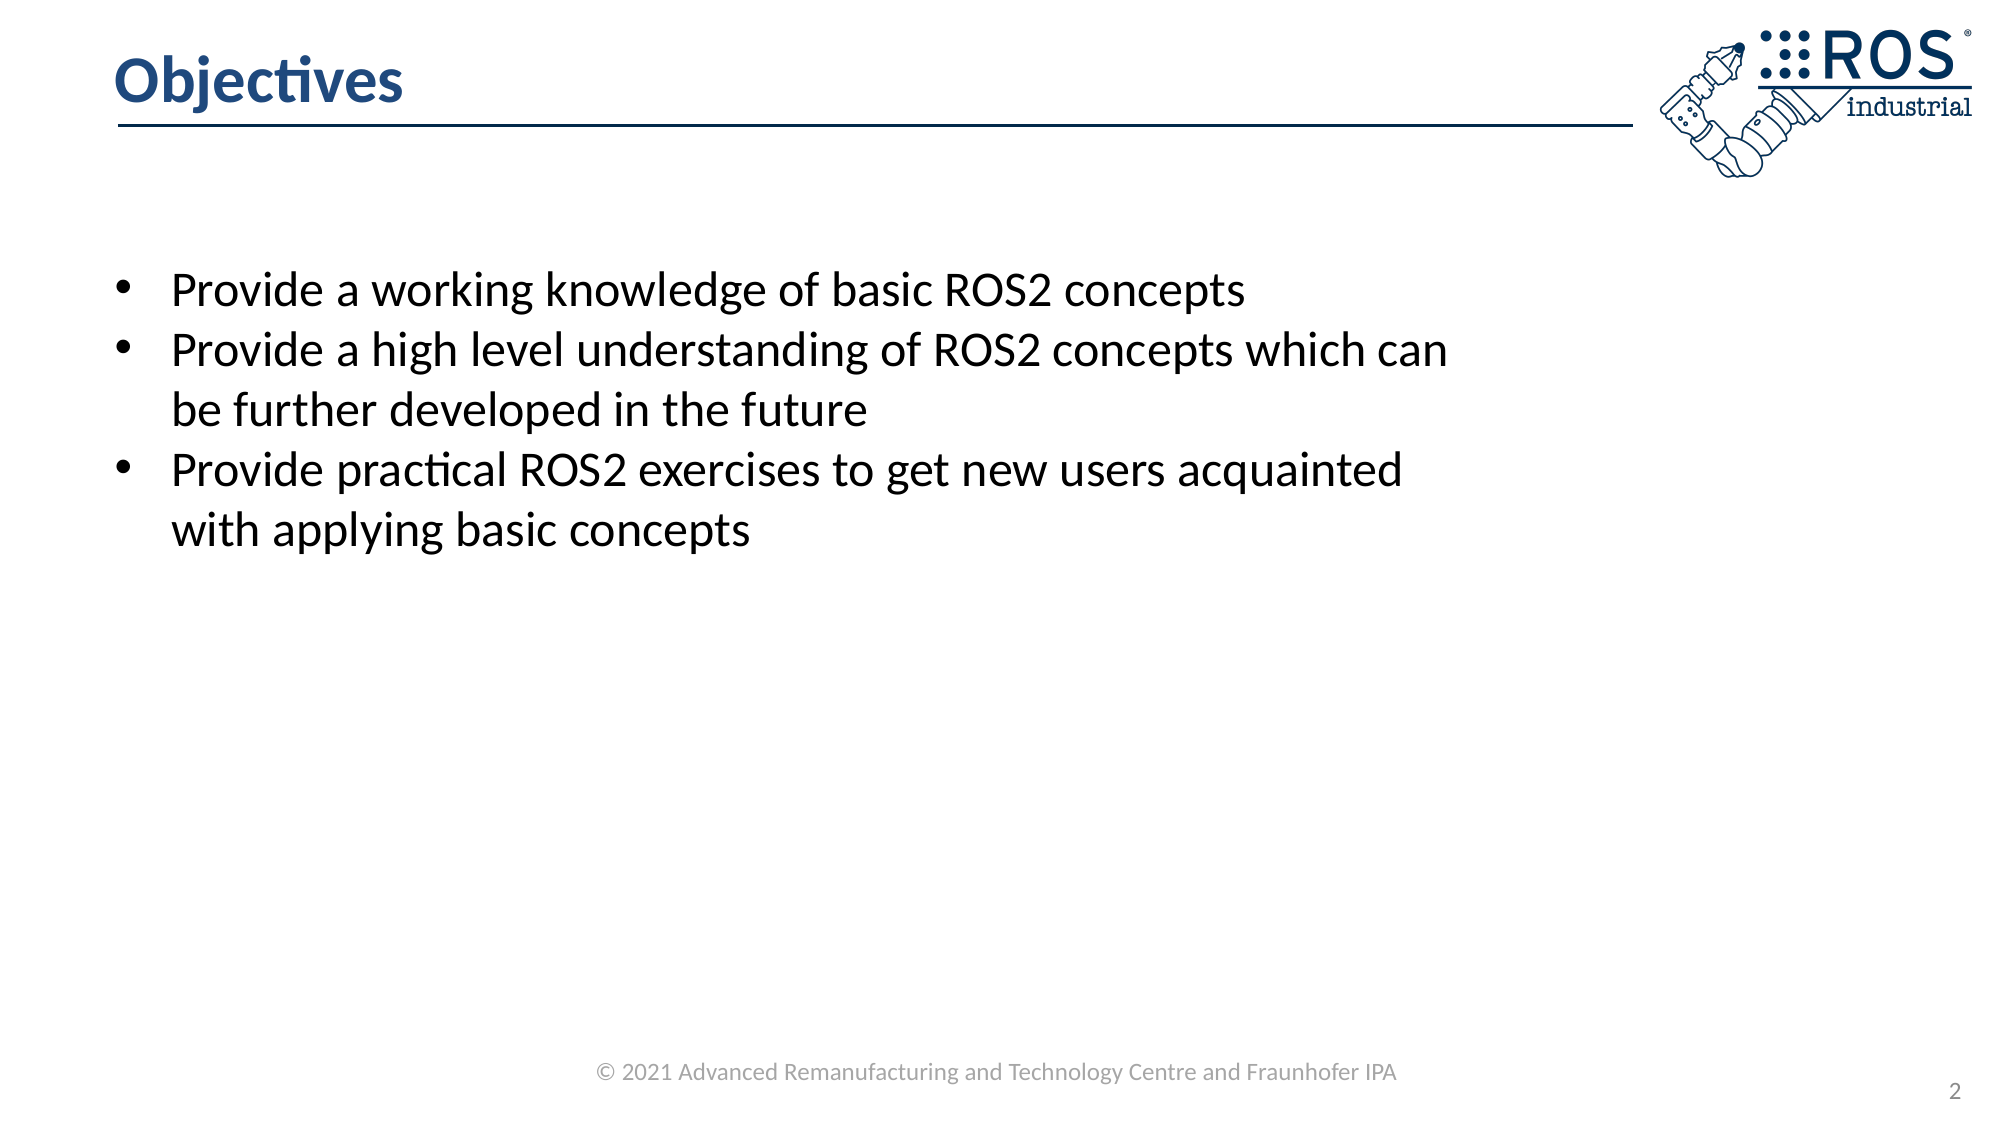

# Objectives
Provide a working knowledge of basic ROS2 concepts
Provide a high level understanding of ROS2 concepts which can be further developed in the future
Provide practical ROS2 exercises to get new users acquainted with applying basic concepts
2